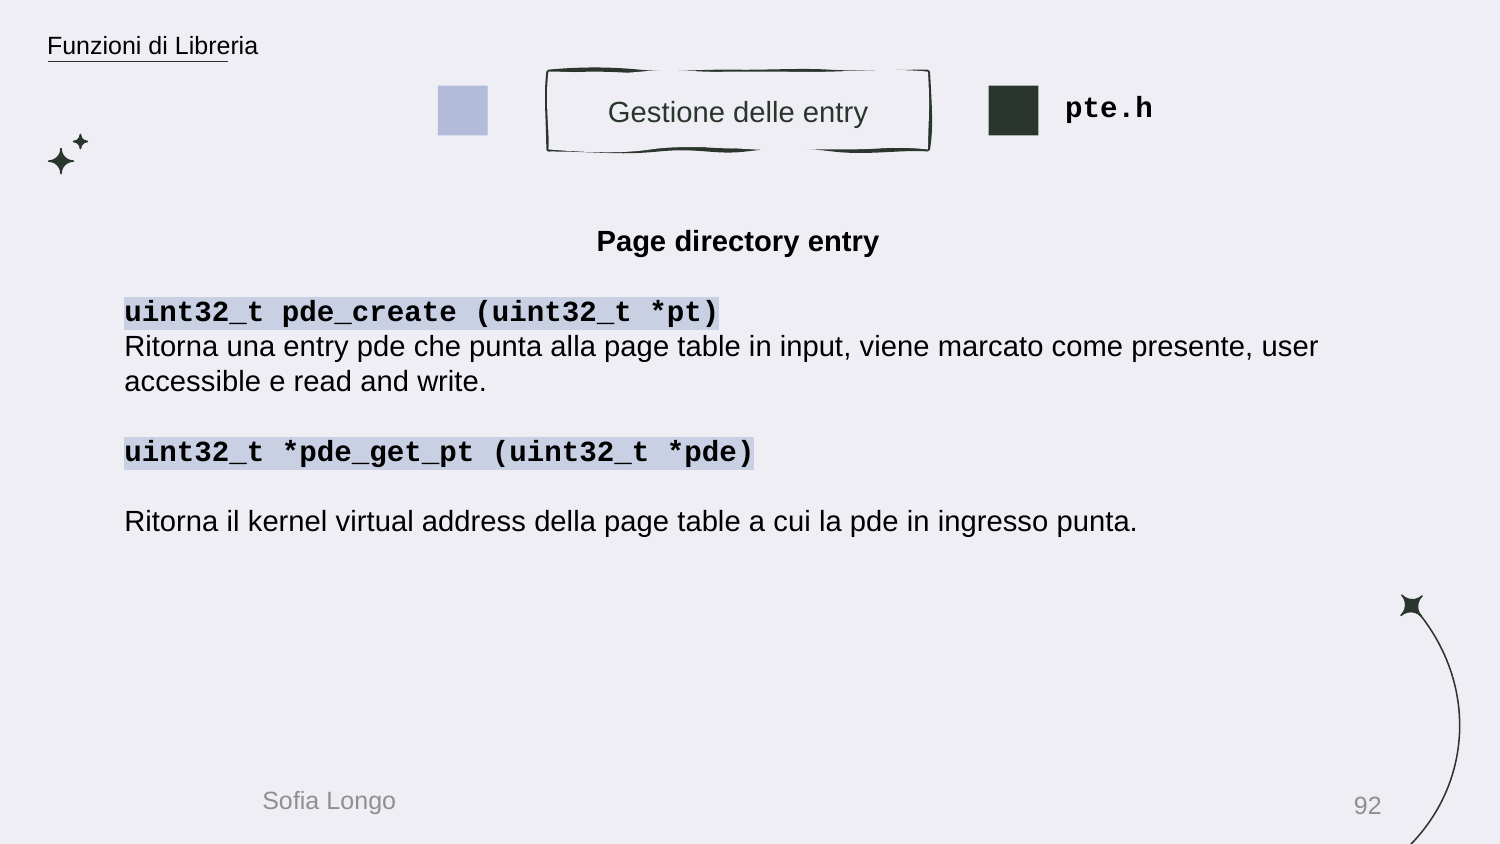

Funzioni di Libreria
Gestione delle entry
pte.h

Page directory entry

uint32_t pde_create (uint32_t *pt)
Ritorna una entry pde che punta alla page table in input, viene marcato come presente, user accessible e read and write.

uint32_t *pde_get_pt (uint32_t *pde)

Ritorna il kernel virtual address della page table a cui la pde in ingresso punta.
92